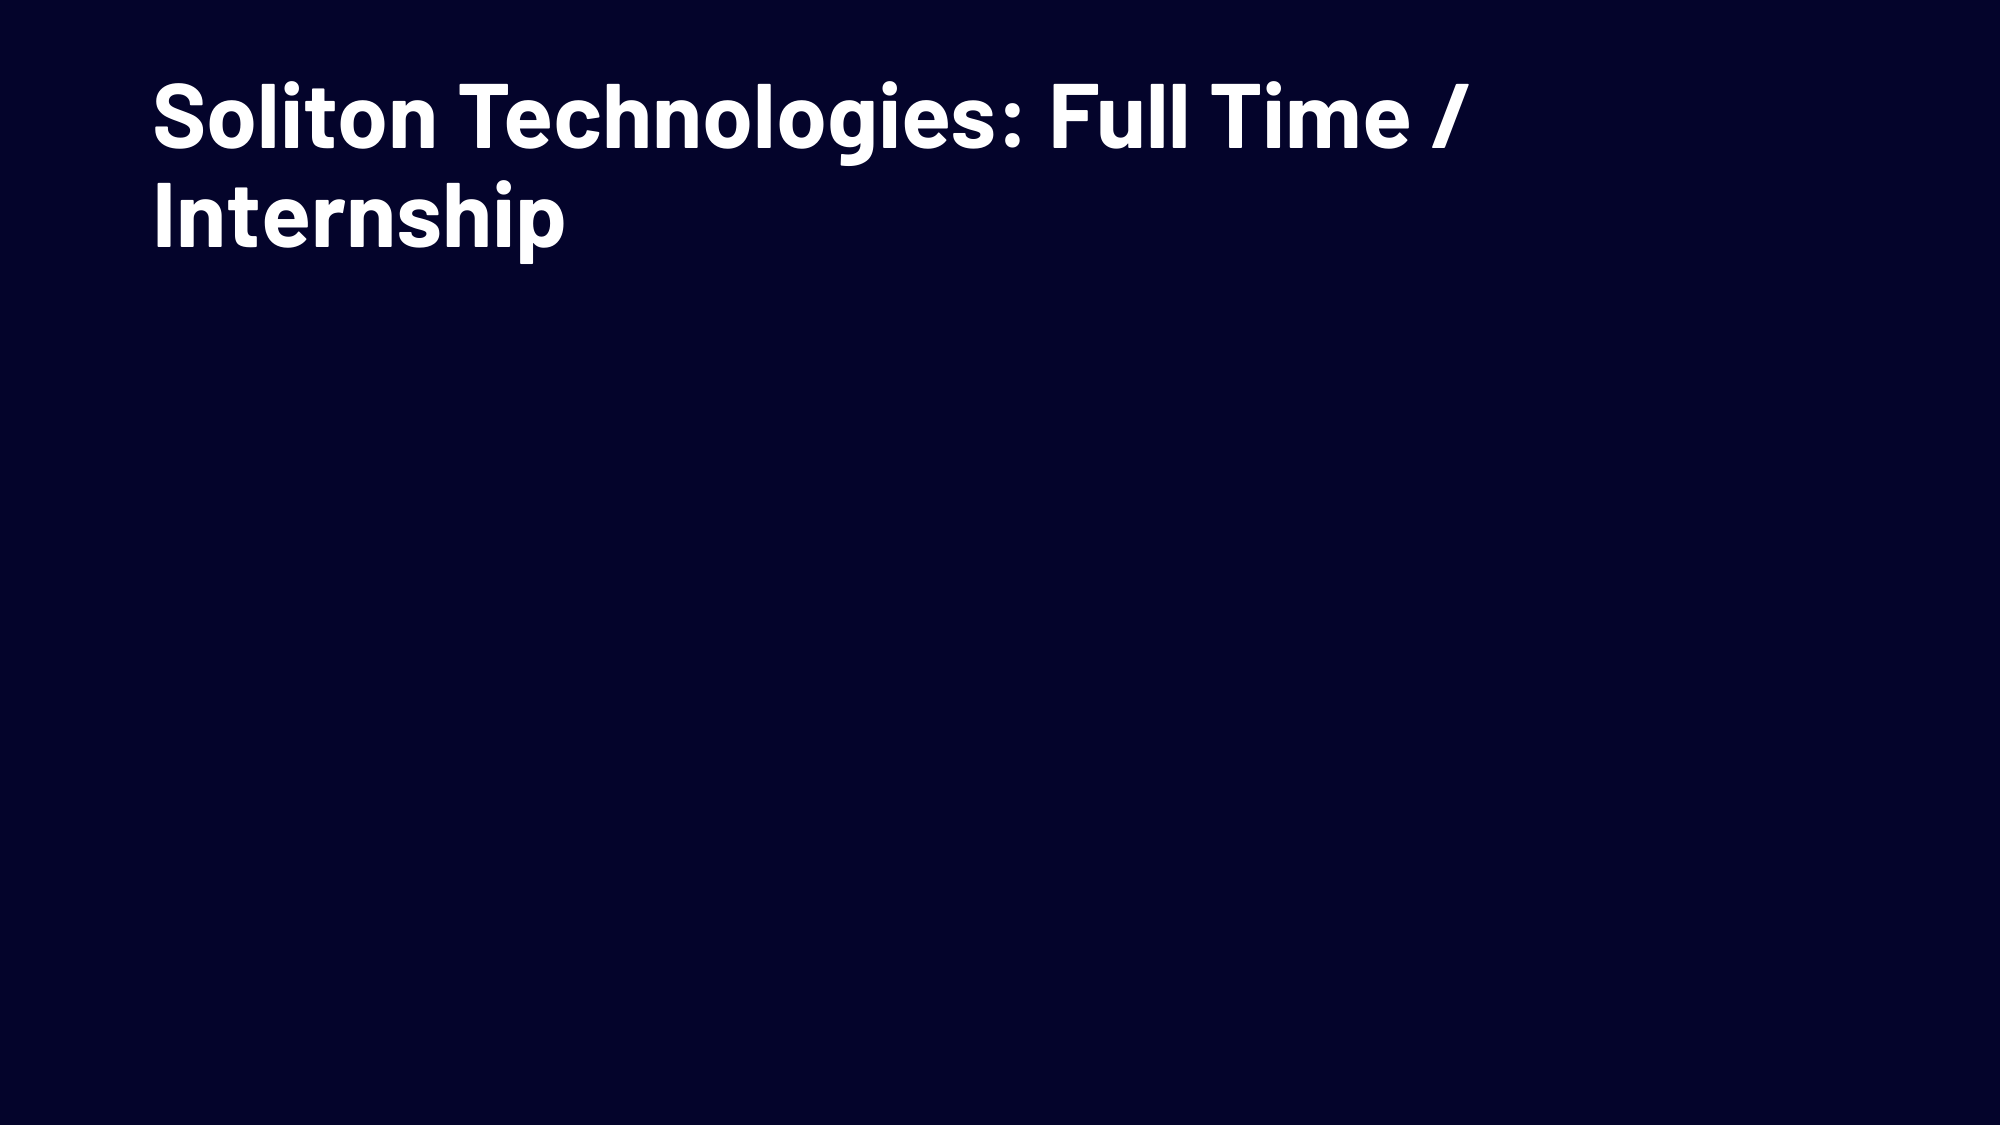

# Soliton Technologies: Full Time / Internship